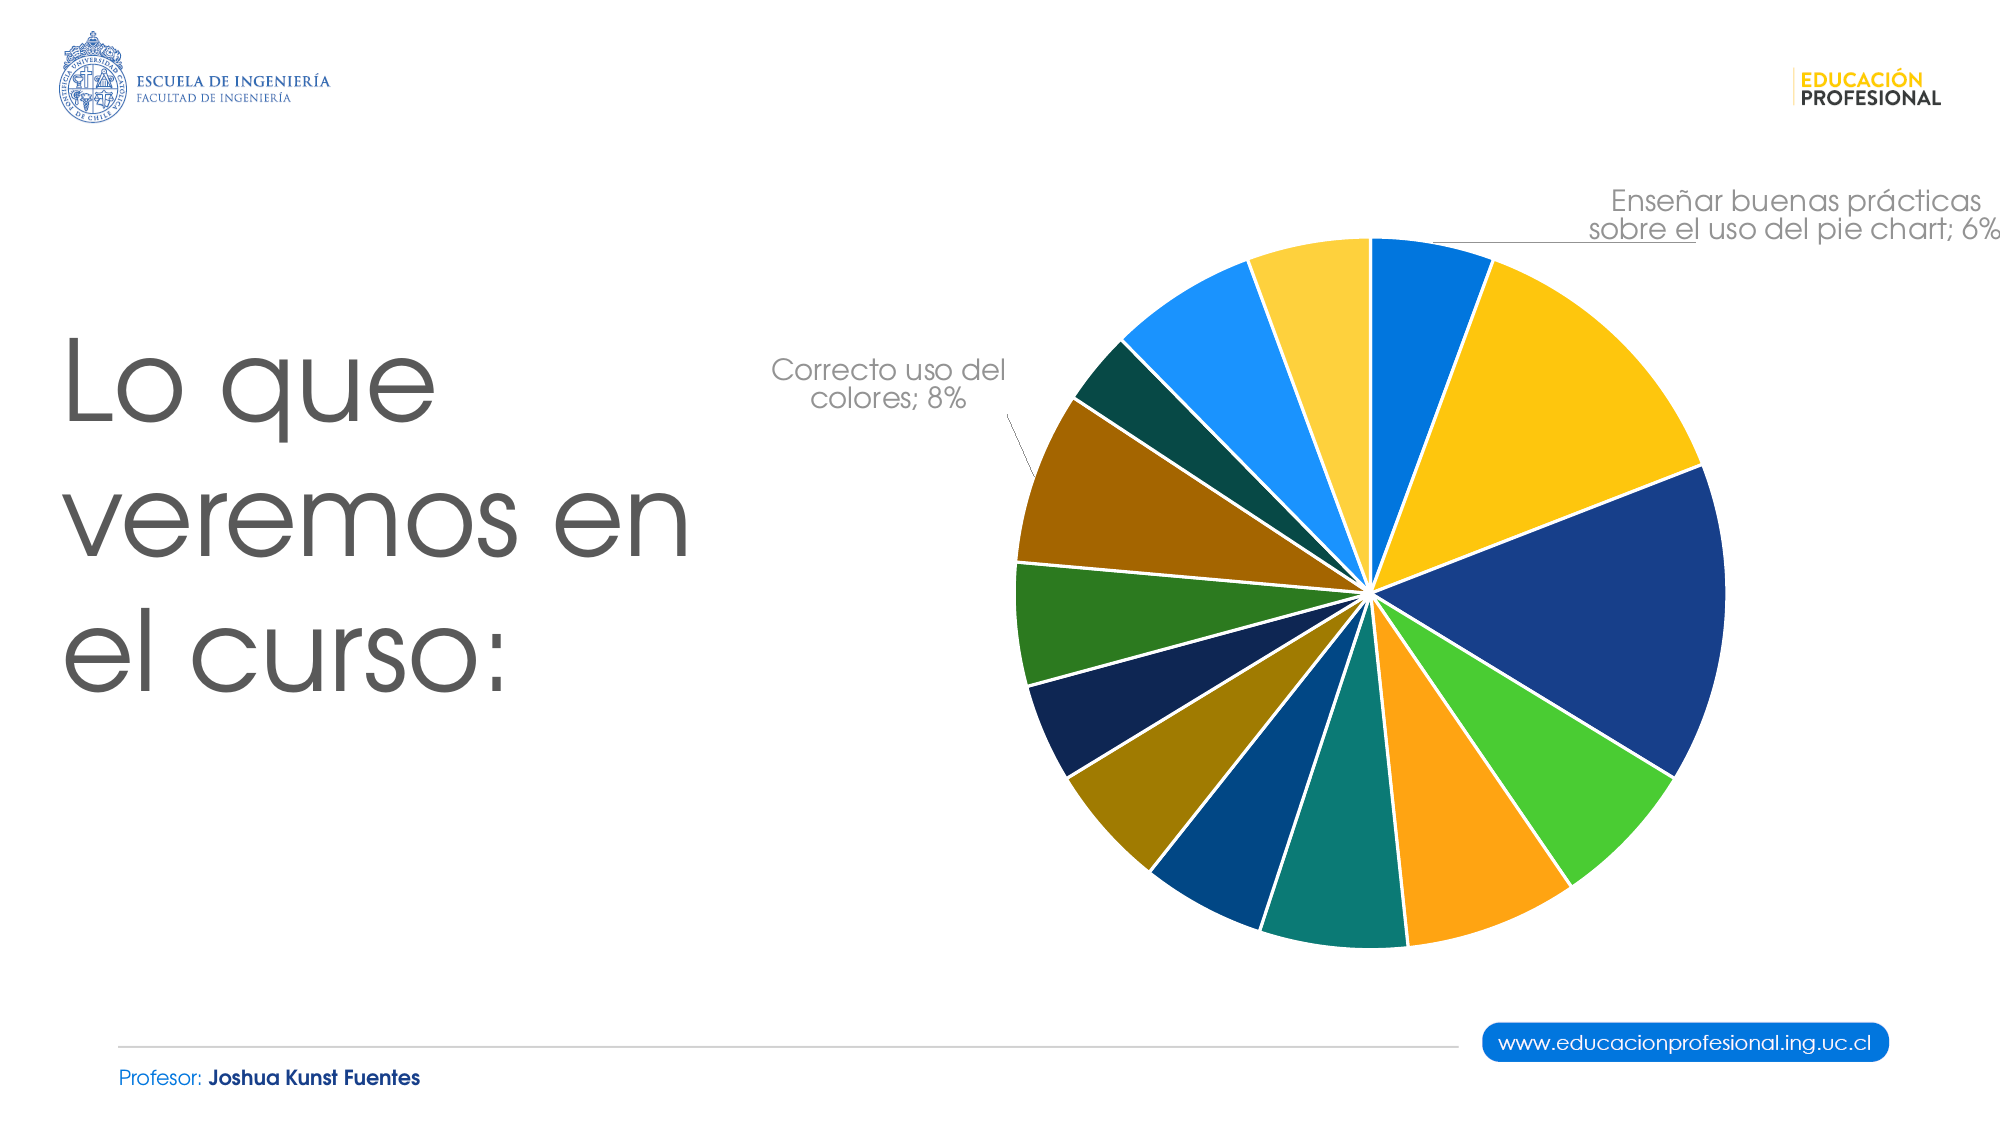

### Chart

| Category |  |
|---|---|
| Enseñar buenas prácticas sobre el uso del pie chart | 5.0 |
| '  | 12.0 |
| '  | 13.0 |
| '  | 6.0 |
| '  | 7.0 |
| '  | 6.0 |
| '  | 5.0 |
| '  | 5.0 |
| '  | 4.0 |
| '  | 5.0 |
| Correcto uso del colores | 7.0 |
| '  | 3.0 |
| '  | 6.0 |
| '  | 5.0 |
# Lo que veremos en el curso: